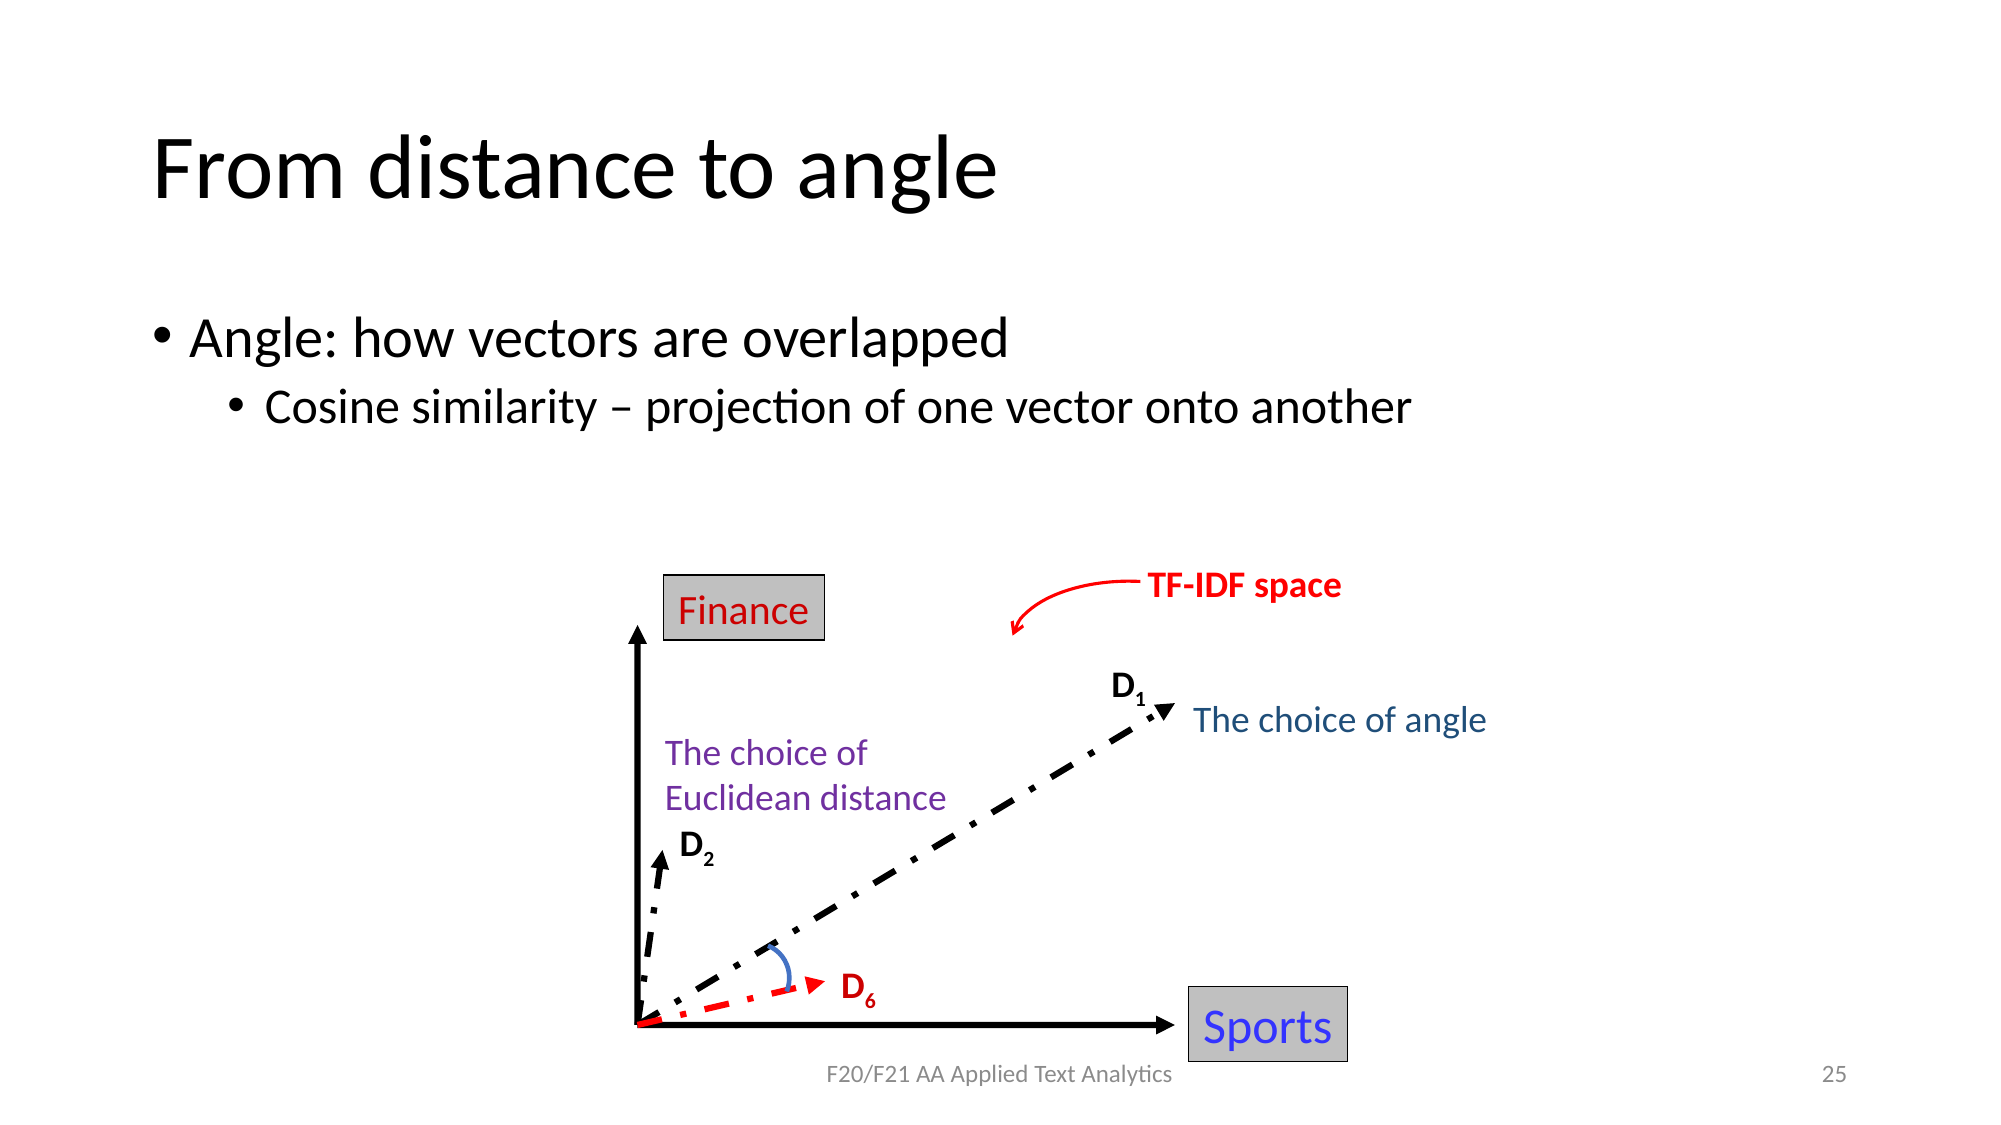

# From distance to angle
Angle: how vectors are overlapped
Cosine similarity – projection of one vector onto another
TF-IDF space
Finance

D1
The choice of angle

The choice of Euclidean distance
D2

D6

Sports

F20/F21 AA Applied Text Analytics
25